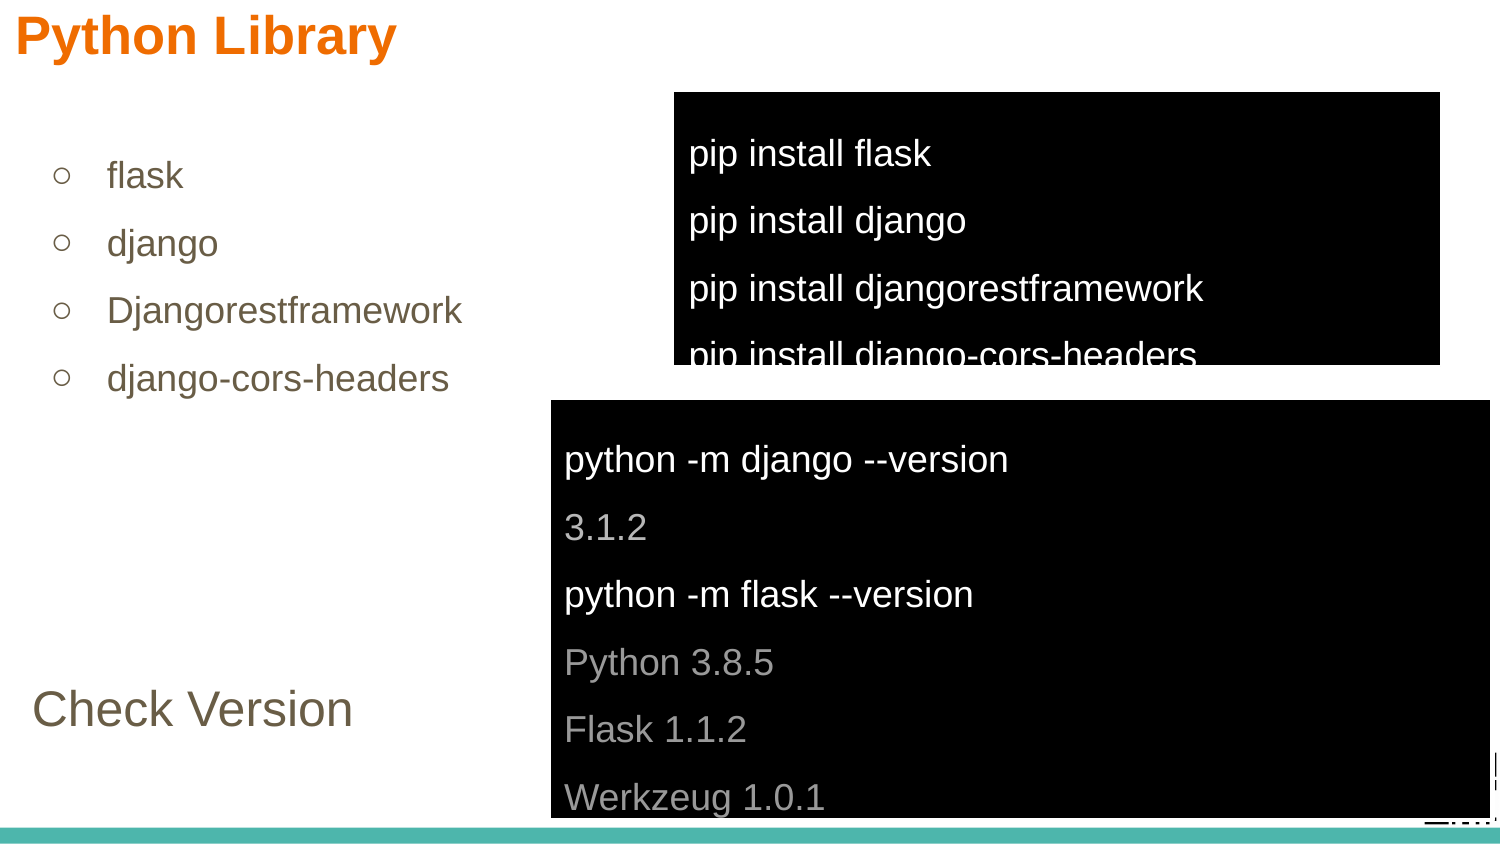

# Python Library
pip install flask
pip install django
pip install djangorestframework
pip install django-cors-headers
flask
django
Djangorestframework
django-cors-headers

Check Version
python -m django --version
3.1.2
python -m flask --version
Python 3.8.5
Flask 1.1.2
Werkzeug 1.0.1